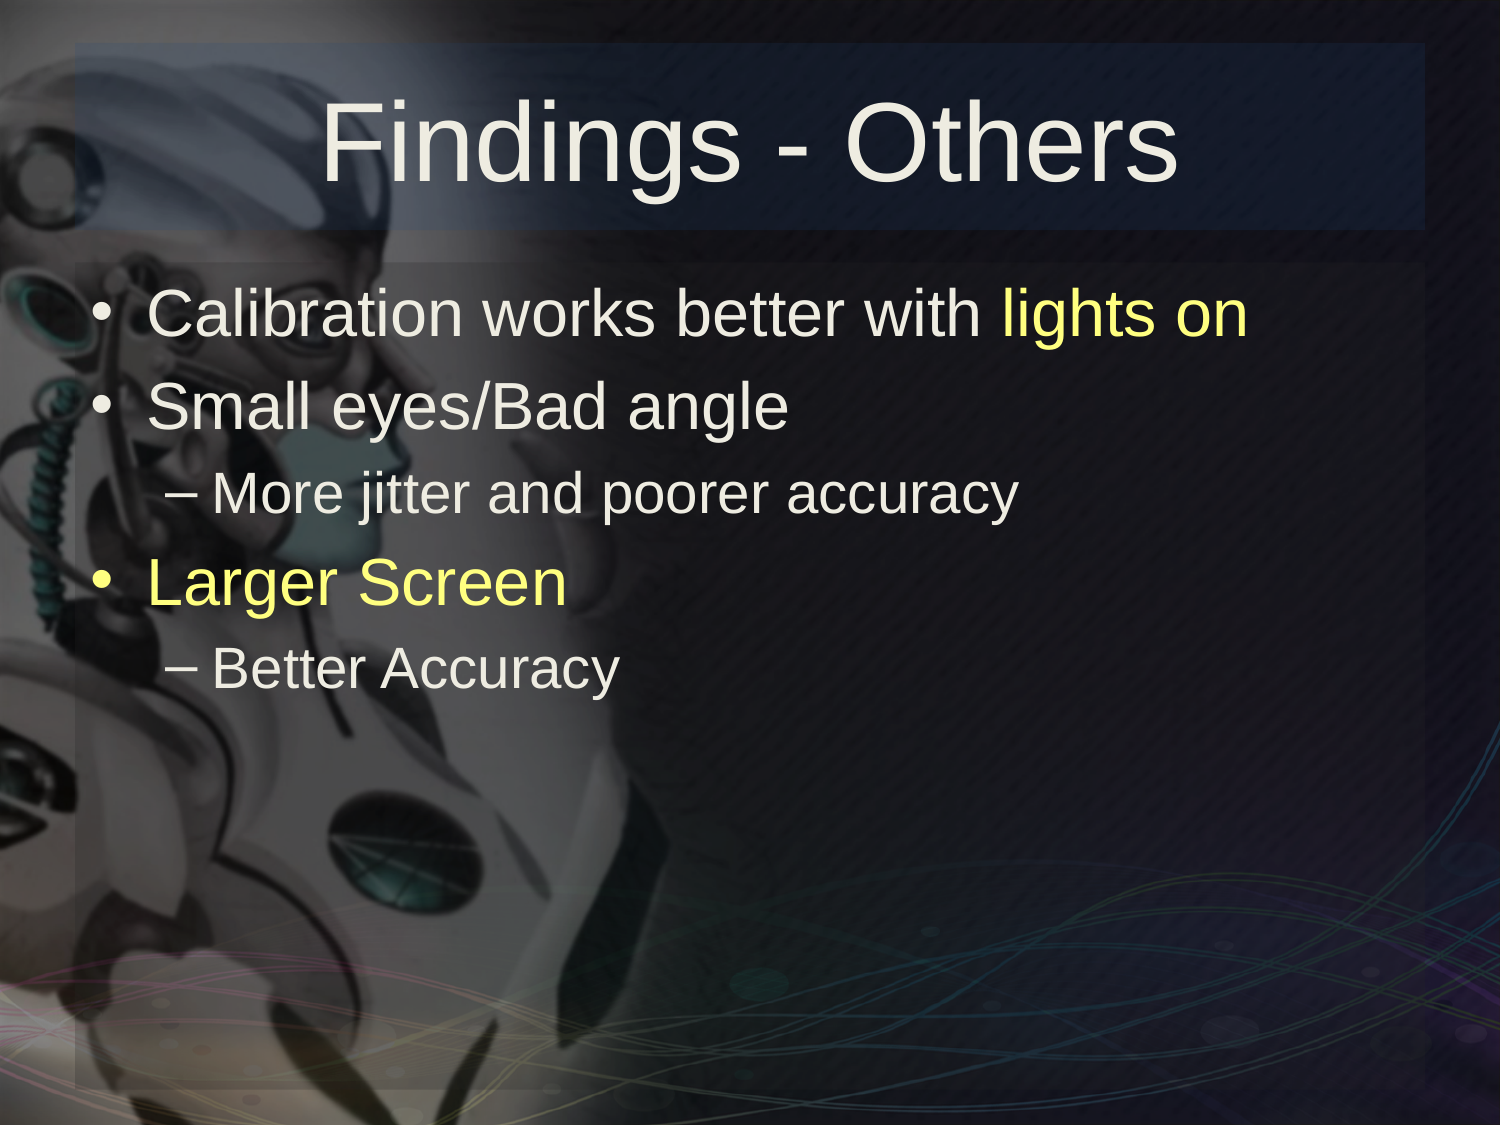

# Findings - Others
Calibration works better with lights on
Small eyes/Bad angle
More jitter and poorer accuracy
Larger Screen
Better Accuracy